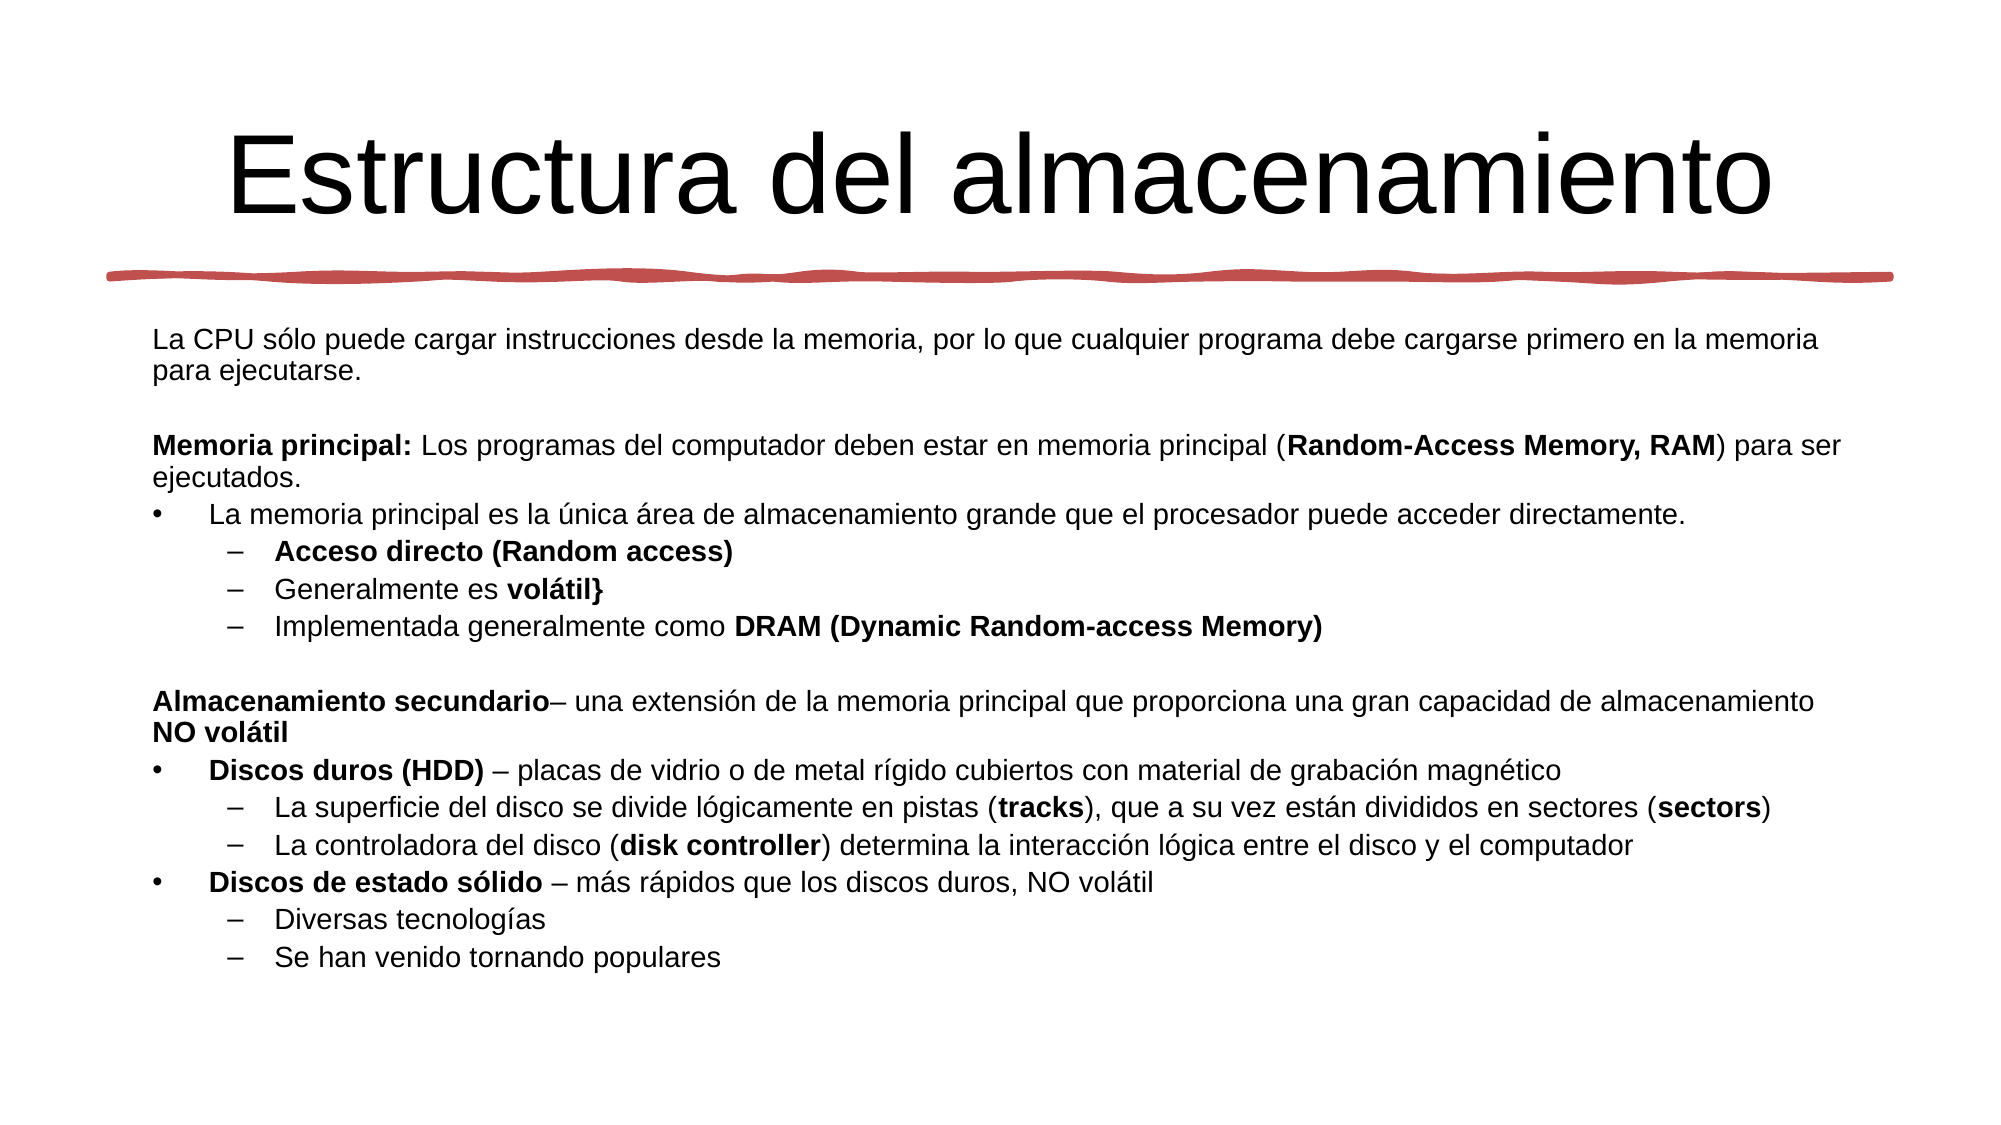

# Estructura del almacenamiento

La CPU sólo puede cargar instrucciones desde la memoria, por lo que cualquier programa debe cargarse primero en la memoria para ejecutarse.

Memoria principal: Los programas del computador deben estar en memoria principal (Random-Access Memory, RAM) para ser ejecutados.
La memoria principal es la única área de almacenamiento grande que el procesador puede acceder directamente.
Acceso directo (Random access)
Generalmente es volátil}
Implementada generalmente como DRAM (Dynamic Random-access Memory)

Almacenamiento secundario– una extensión de la memoria principal que proporciona una gran capacidad de almacenamiento NO volátil
Discos duros (HDD) – placas de vidrio o de metal rígido cubiertos con material de grabación magnético
La superficie del disco se divide lógicamente en pistas (tracks), que a su vez están divididos en sectores (sectors)
La controladora del disco (disk controller) determina la interacción lógica entre el disco y el computador
Discos de estado sólido – más rápidos que los discos duros, NO volátil
Diversas tecnologías
Se han venido tornando populares